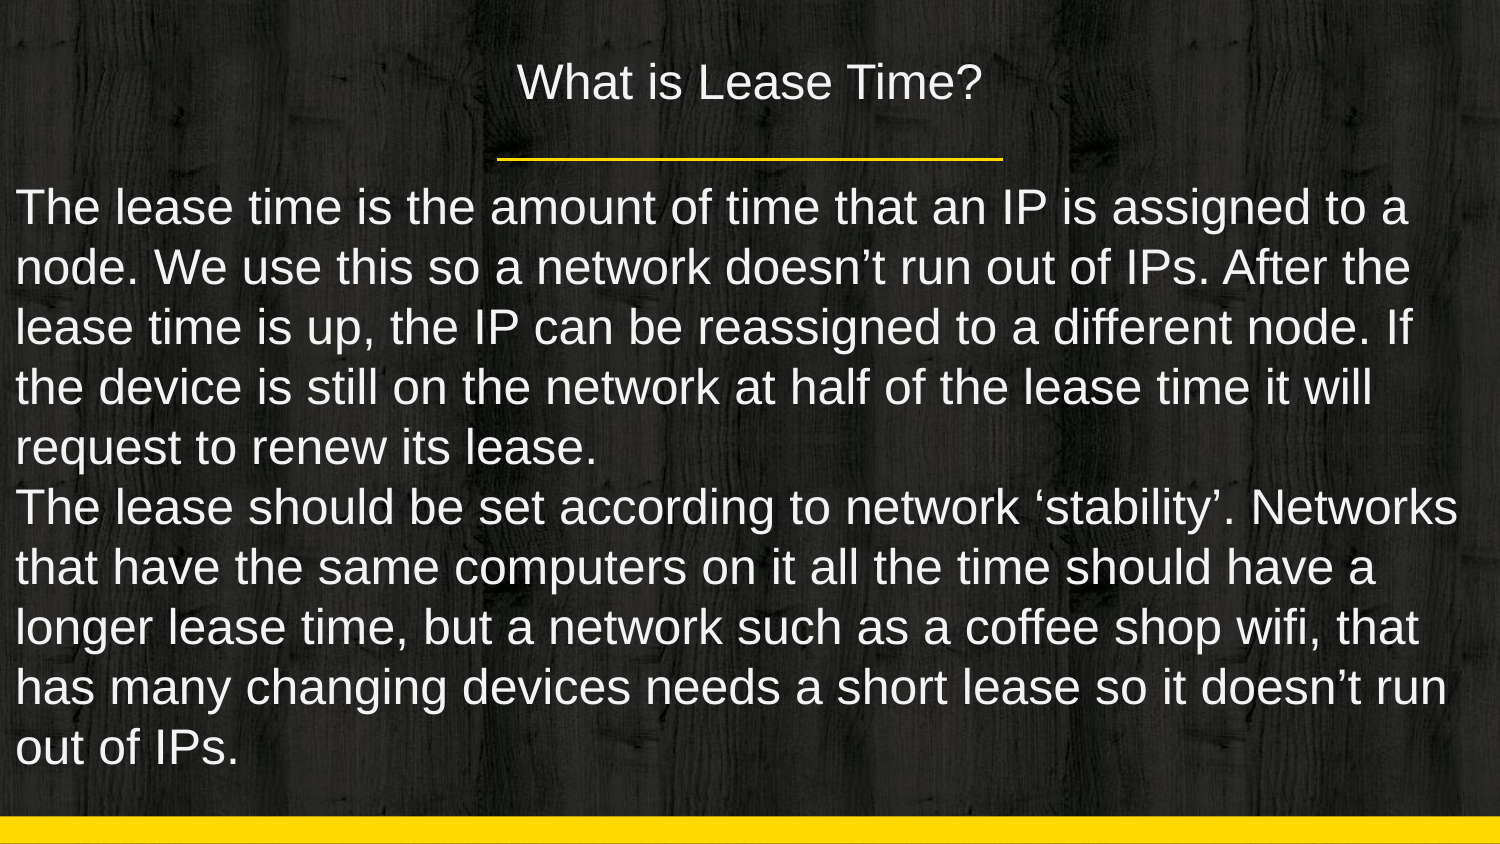

# What is Lease Time?
The lease time is the amount of time that an IP is assigned to a node. We use this so a network doesn’t run out of IPs. After the lease time is up, the IP can be reassigned to a different node. If the device is still on the network at half of the lease time it will request to renew its lease.
The lease should be set according to network ‘stability’. Networks that have the same computers on it all the time should have a longer lease time, but a network such as a coffee shop wifi, that has many changing devices needs a short lease so it doesn’t run out of IPs.